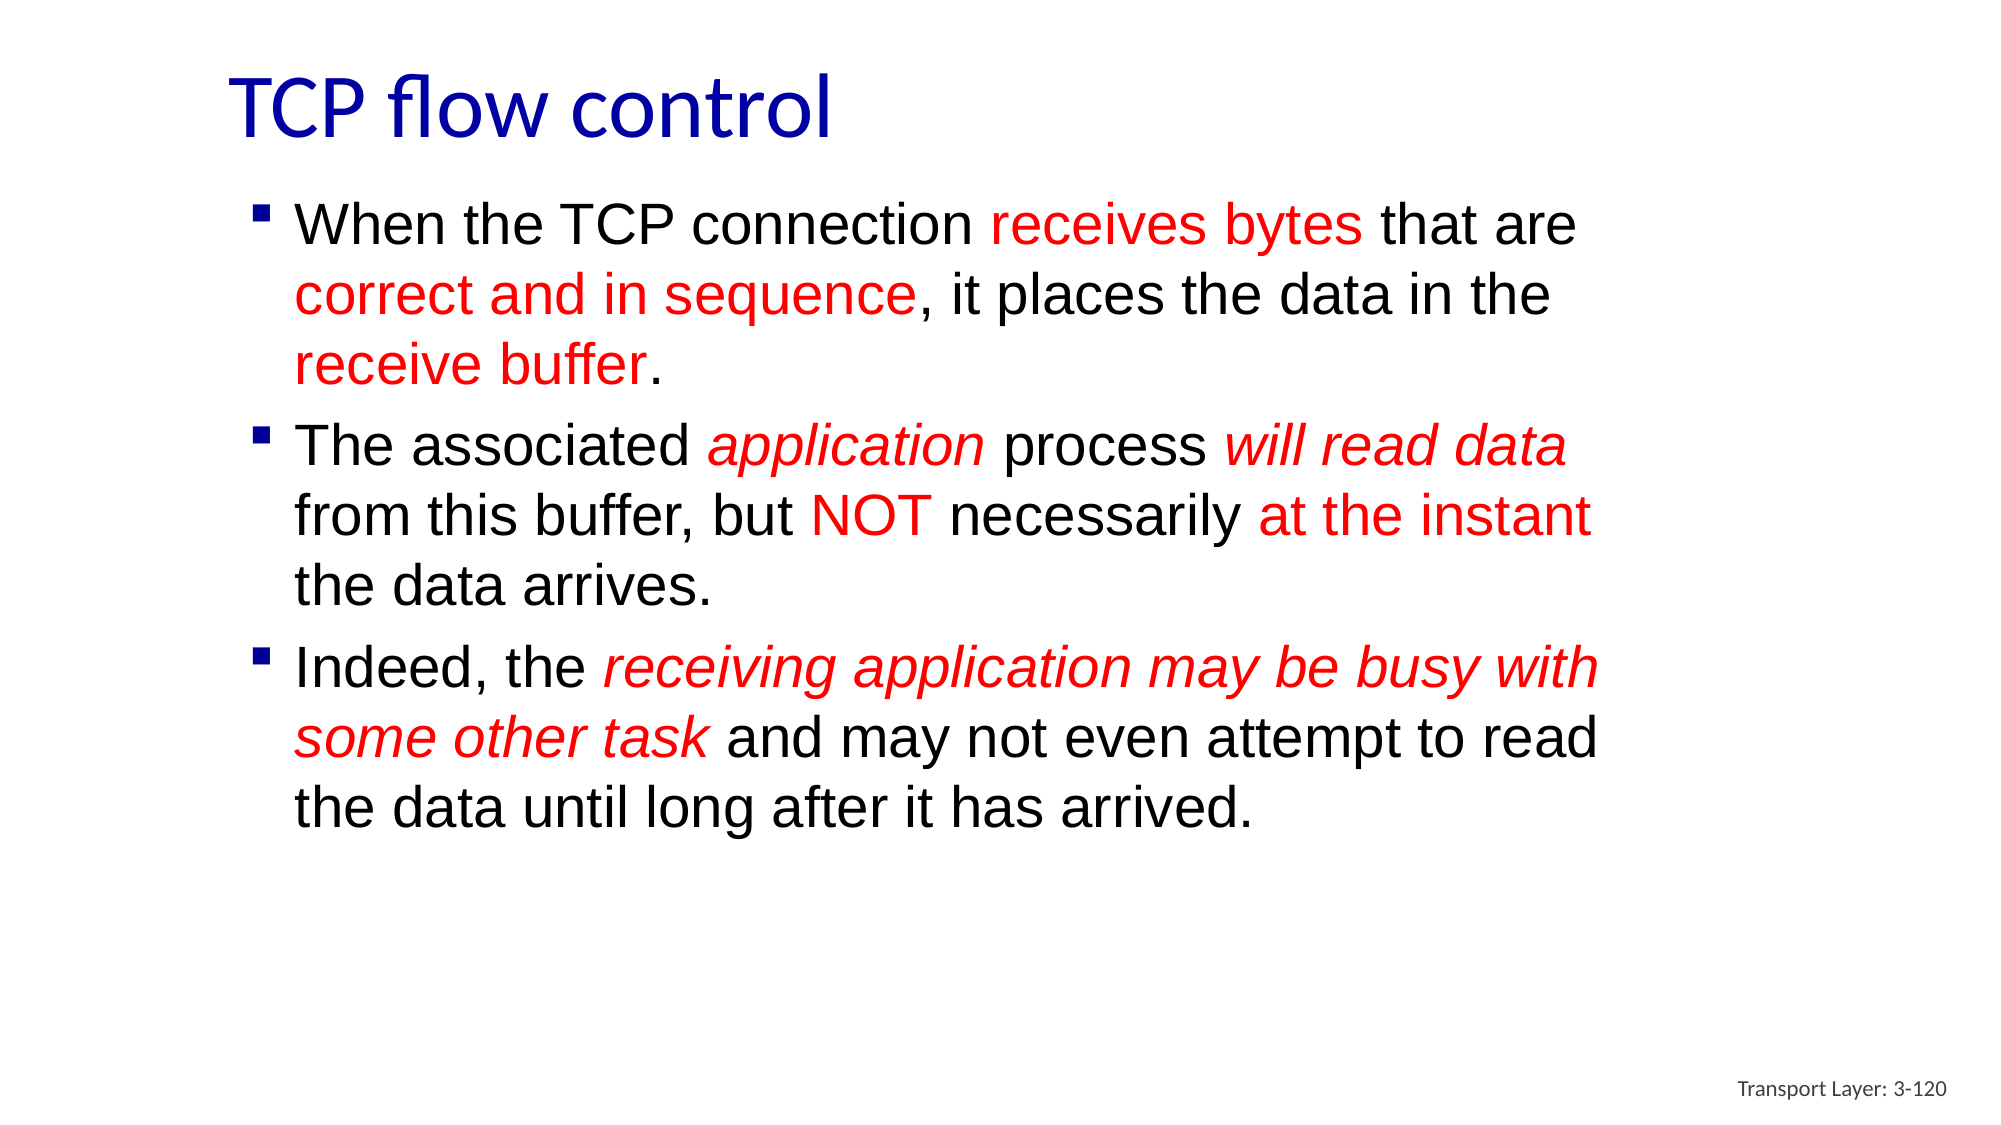

# TCP flow control
When the TCP connection receives bytes that are correct and in sequence, it places the data in the receive buffer.
The associated application process will read data from this buffer, but NOT necessarily at the instant the data arrives.
Indeed, the receiving application may be busy with some other task and may not even attempt to read the data until long after it has arrived.
Transport Layer: 3-120